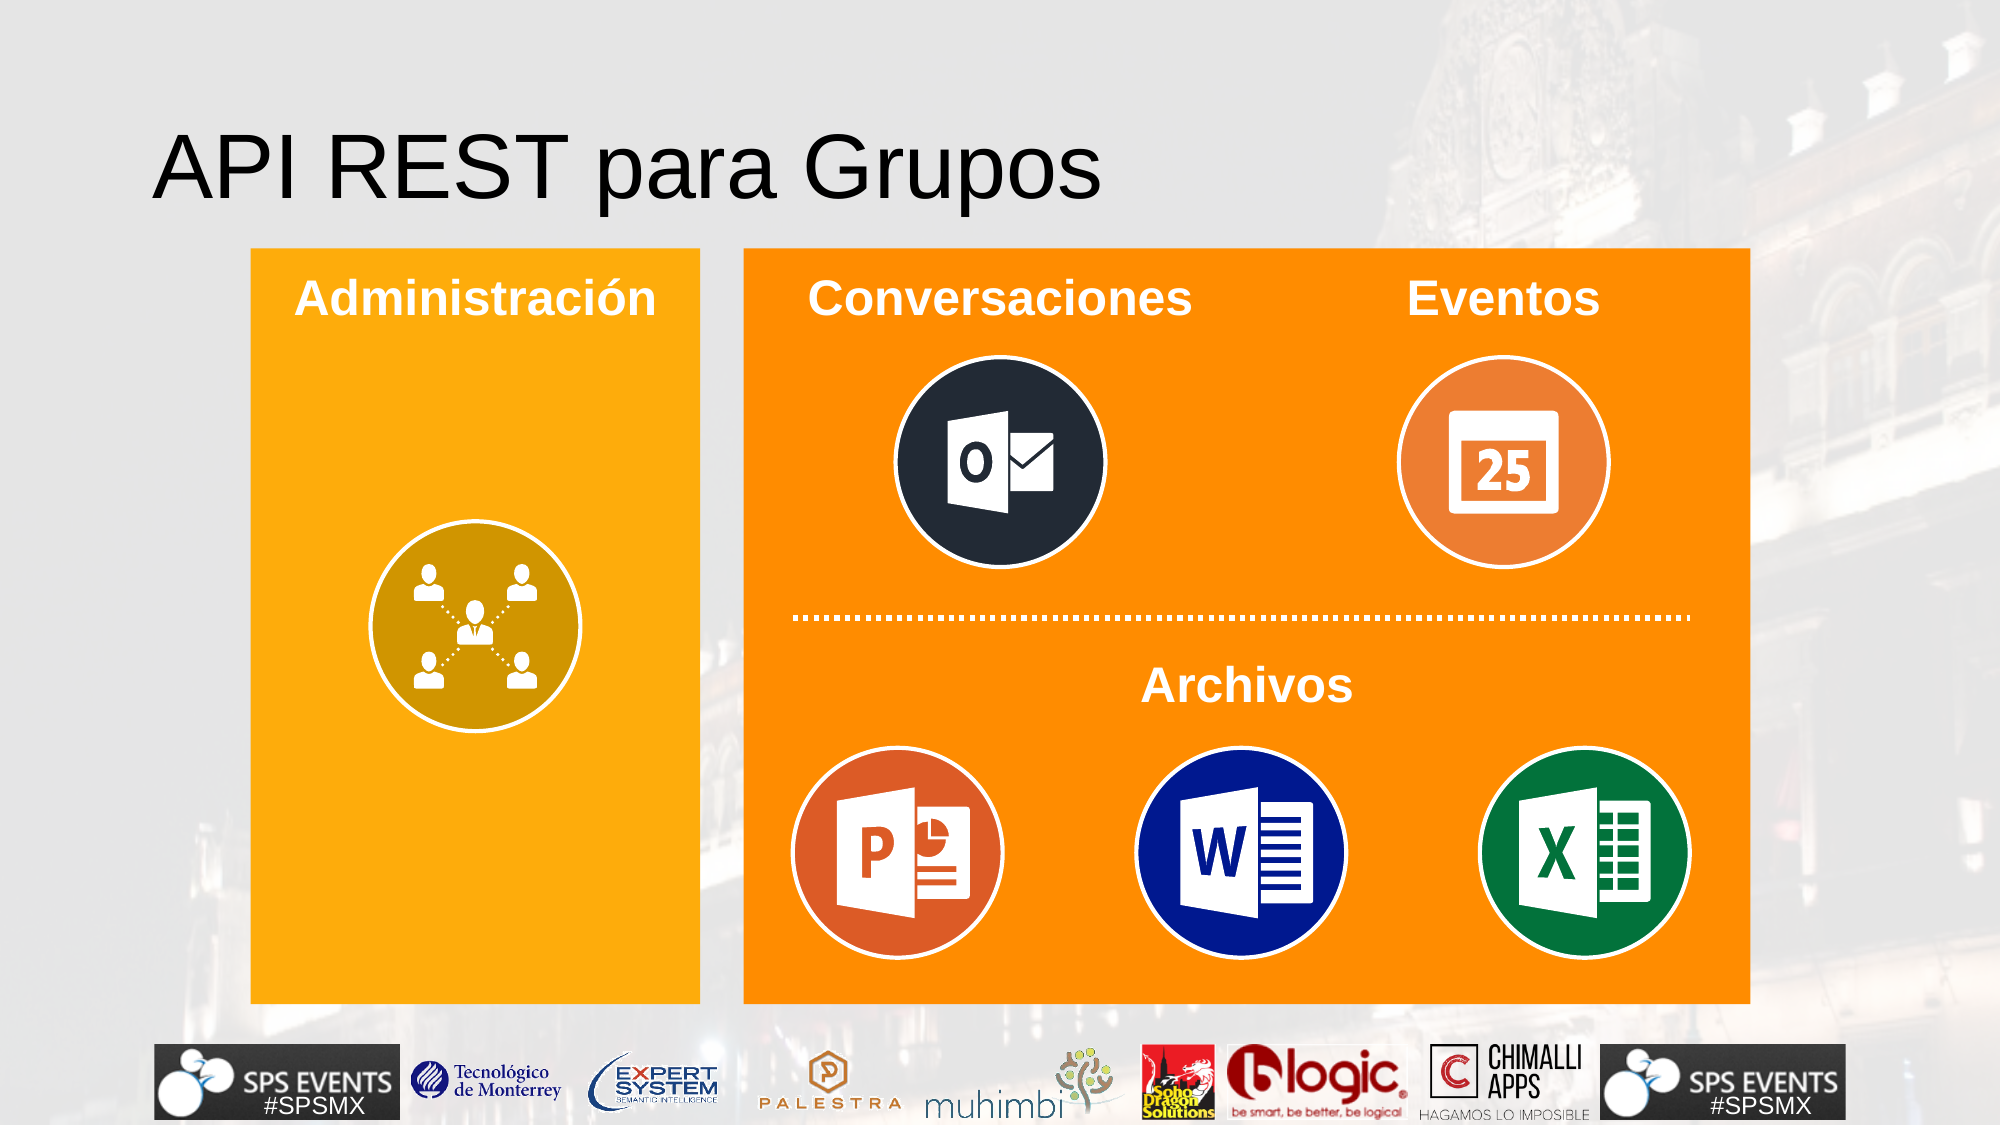

# API REST para Grupos

Eventos

Administración
Conversaciones

Archivos